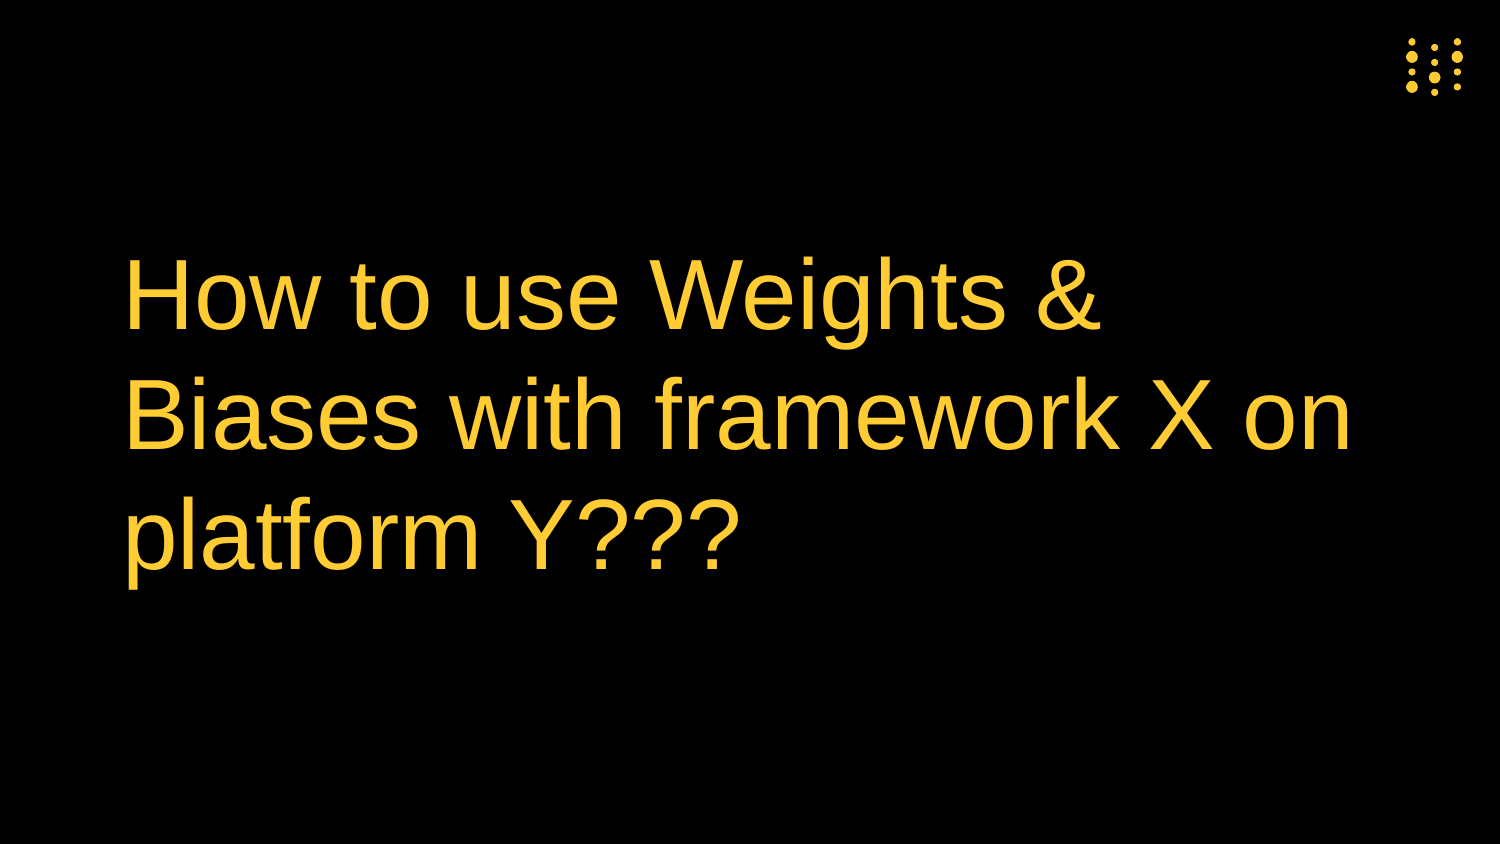

# How to use Weights & Biases with framework X on platform Y???